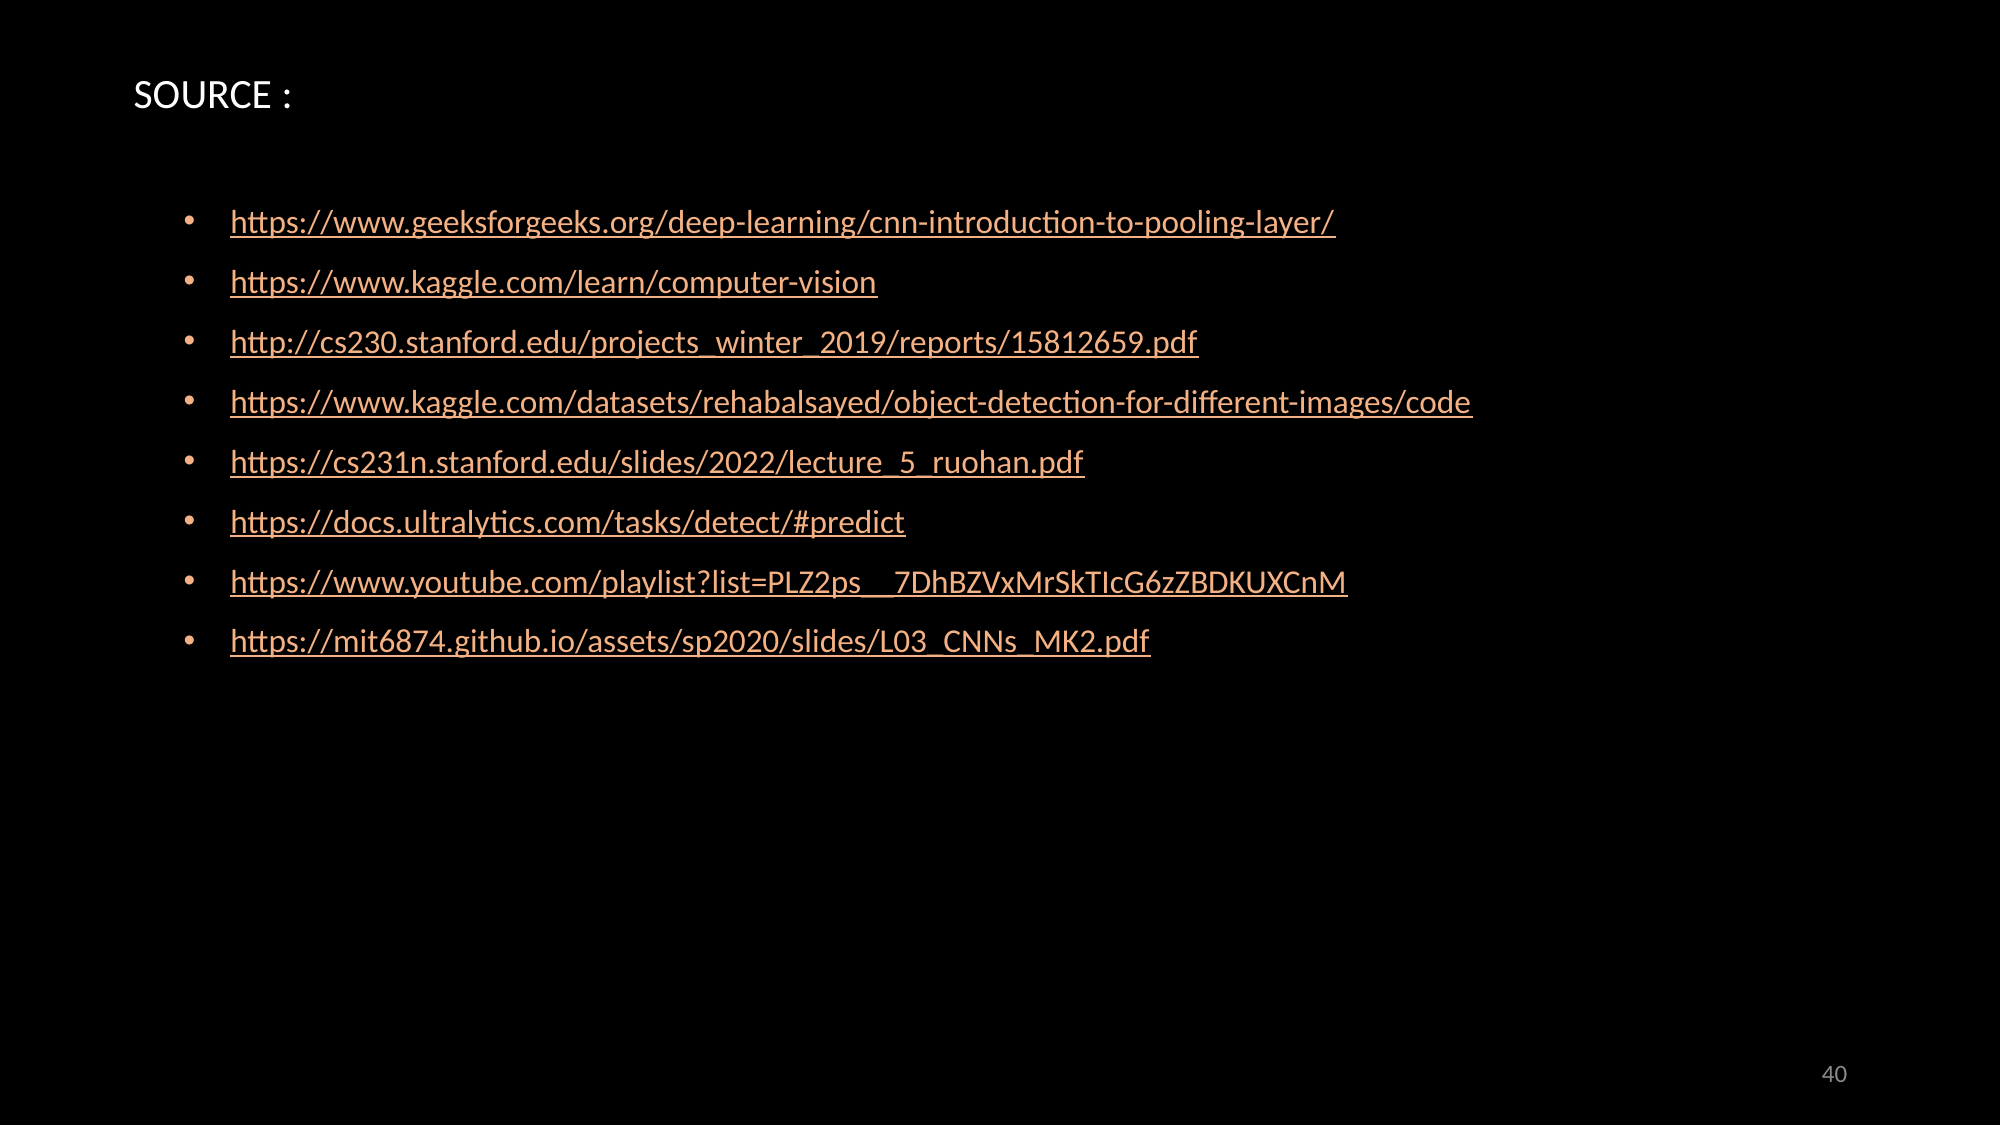

SOURCE :
https://www.geeksforgeeks.org/deep-learning/cnn-introduction-to-pooling-layer/
https://www.kaggle.com/learn/computer-vision
http://cs230.stanford.edu/projects_winter_2019/reports/15812659.pdf
https://www.kaggle.com/datasets/rehabalsayed/object-detection-for-different-images/code
https://cs231n.stanford.edu/slides/2022/lecture_5_ruohan.pdf
https://docs.ultralytics.com/tasks/detect/#predict
https://www.youtube.com/playlist?list=PLZ2ps__7DhBZVxMrSkTIcG6zZBDKUXCnM
https://mit6874.github.io/assets/sp2020/slides/L03_CNNs_MK2.pdf
40